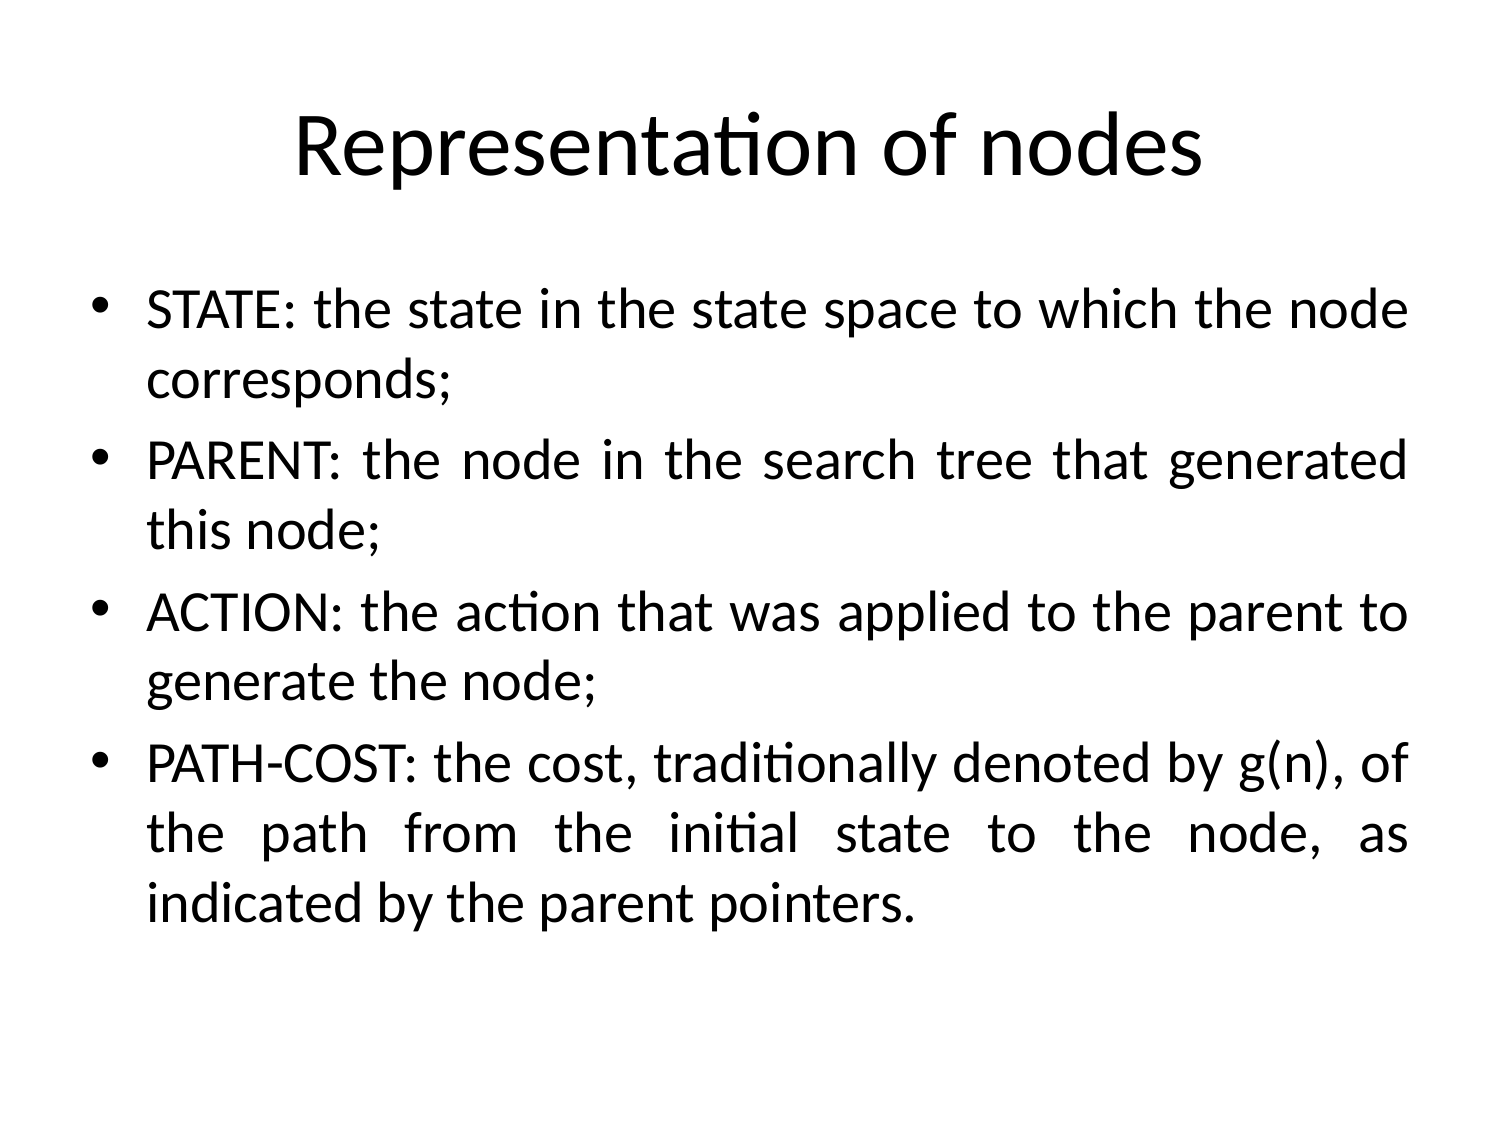

# Representation of nodes
STATE: the state in the state space to which the node corresponds;
PARENT: the node in the search tree that generated this node;
ACTION: the action that was applied to the parent to generate the node;
PATH-COST: the cost, traditionally denoted by g(n), of the path from the initial state to the node, as indicated by the parent pointers.